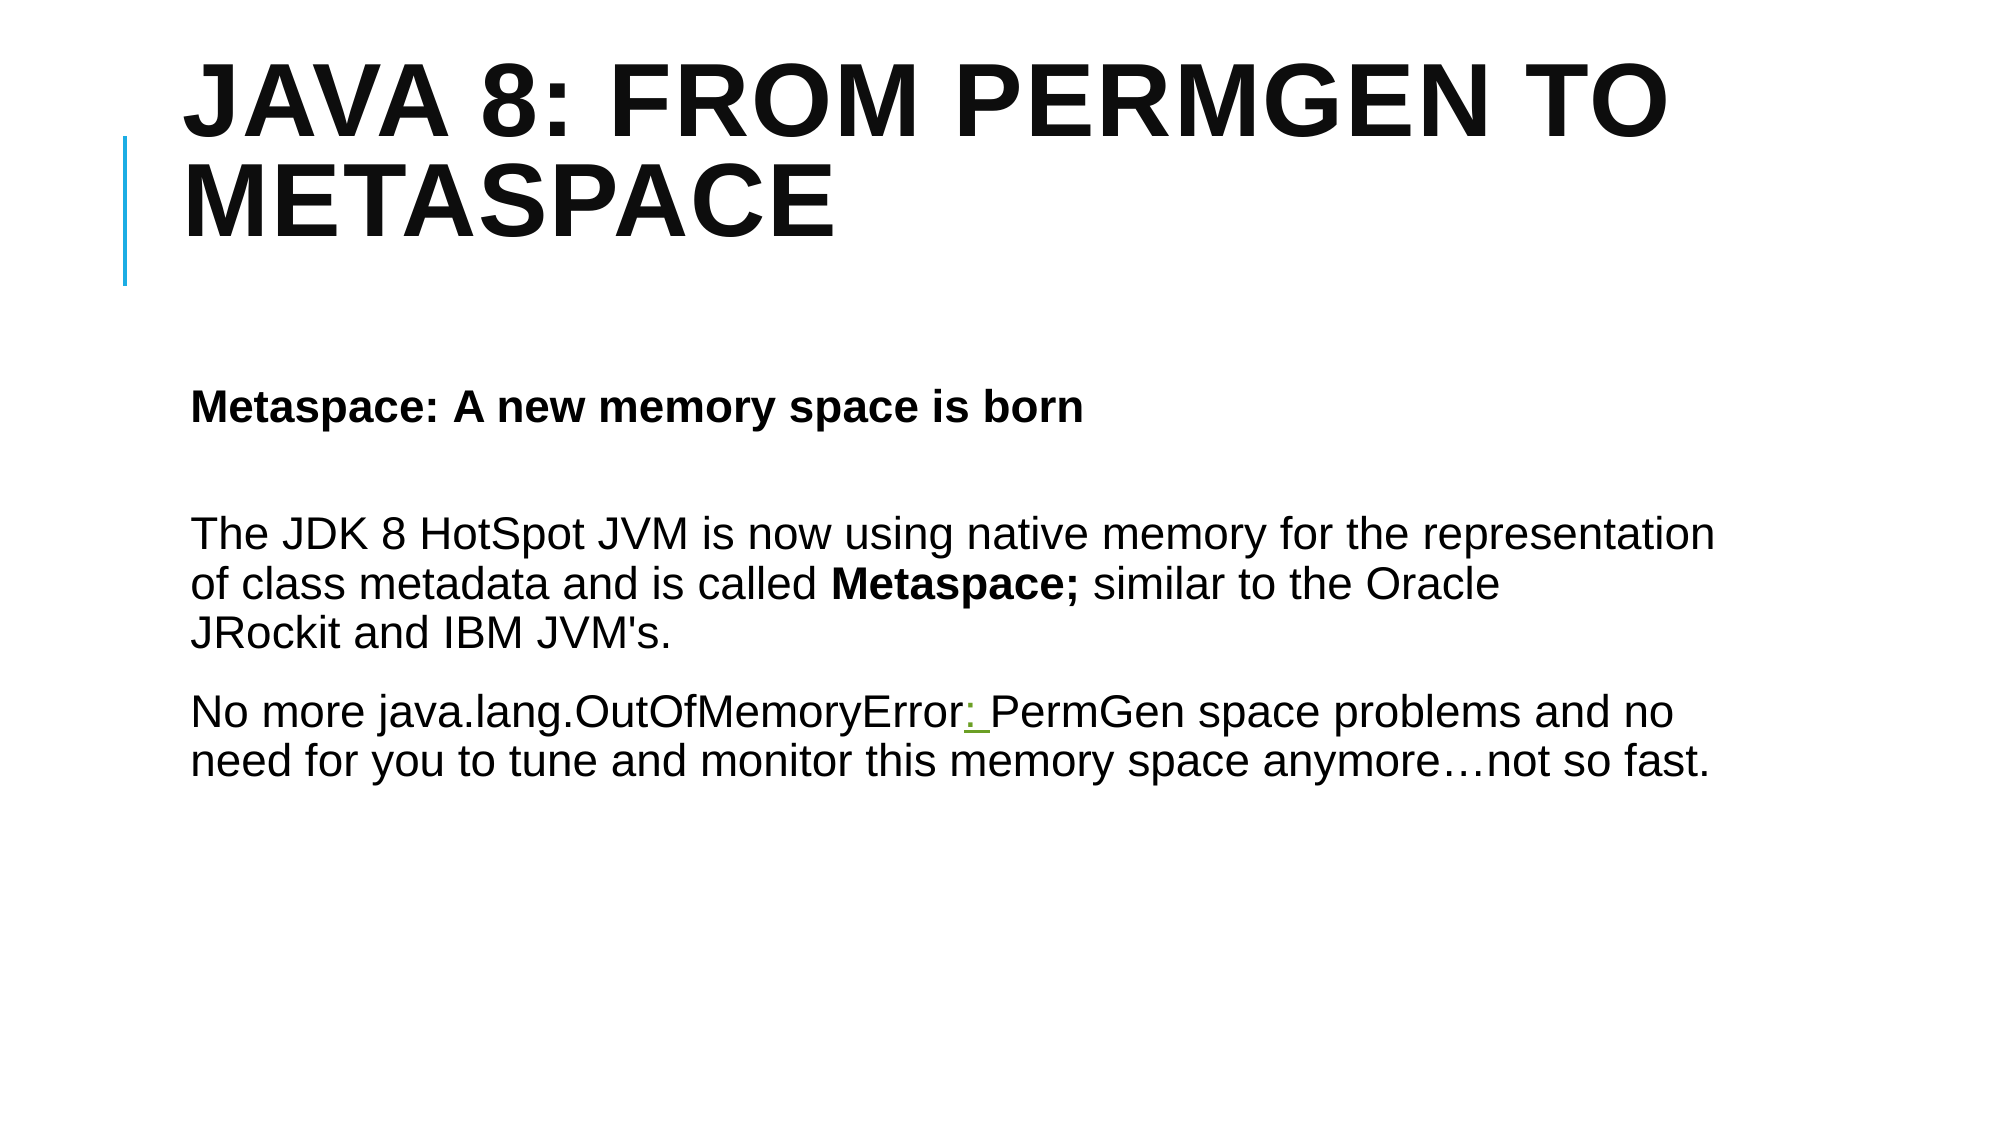

# Java 8: From PermGen to Metaspace
Metaspace: A new memory space is born
The JDK 8 HotSpot JVM is now using native memory for the representation of class metadata and is called Metaspace; similar to the Oracle JRockit and IBM JVM's.
No more java.lang.OutOfMemoryError: PermGen space problems and no need for you to tune and monitor this memory space anymore…not so fast.